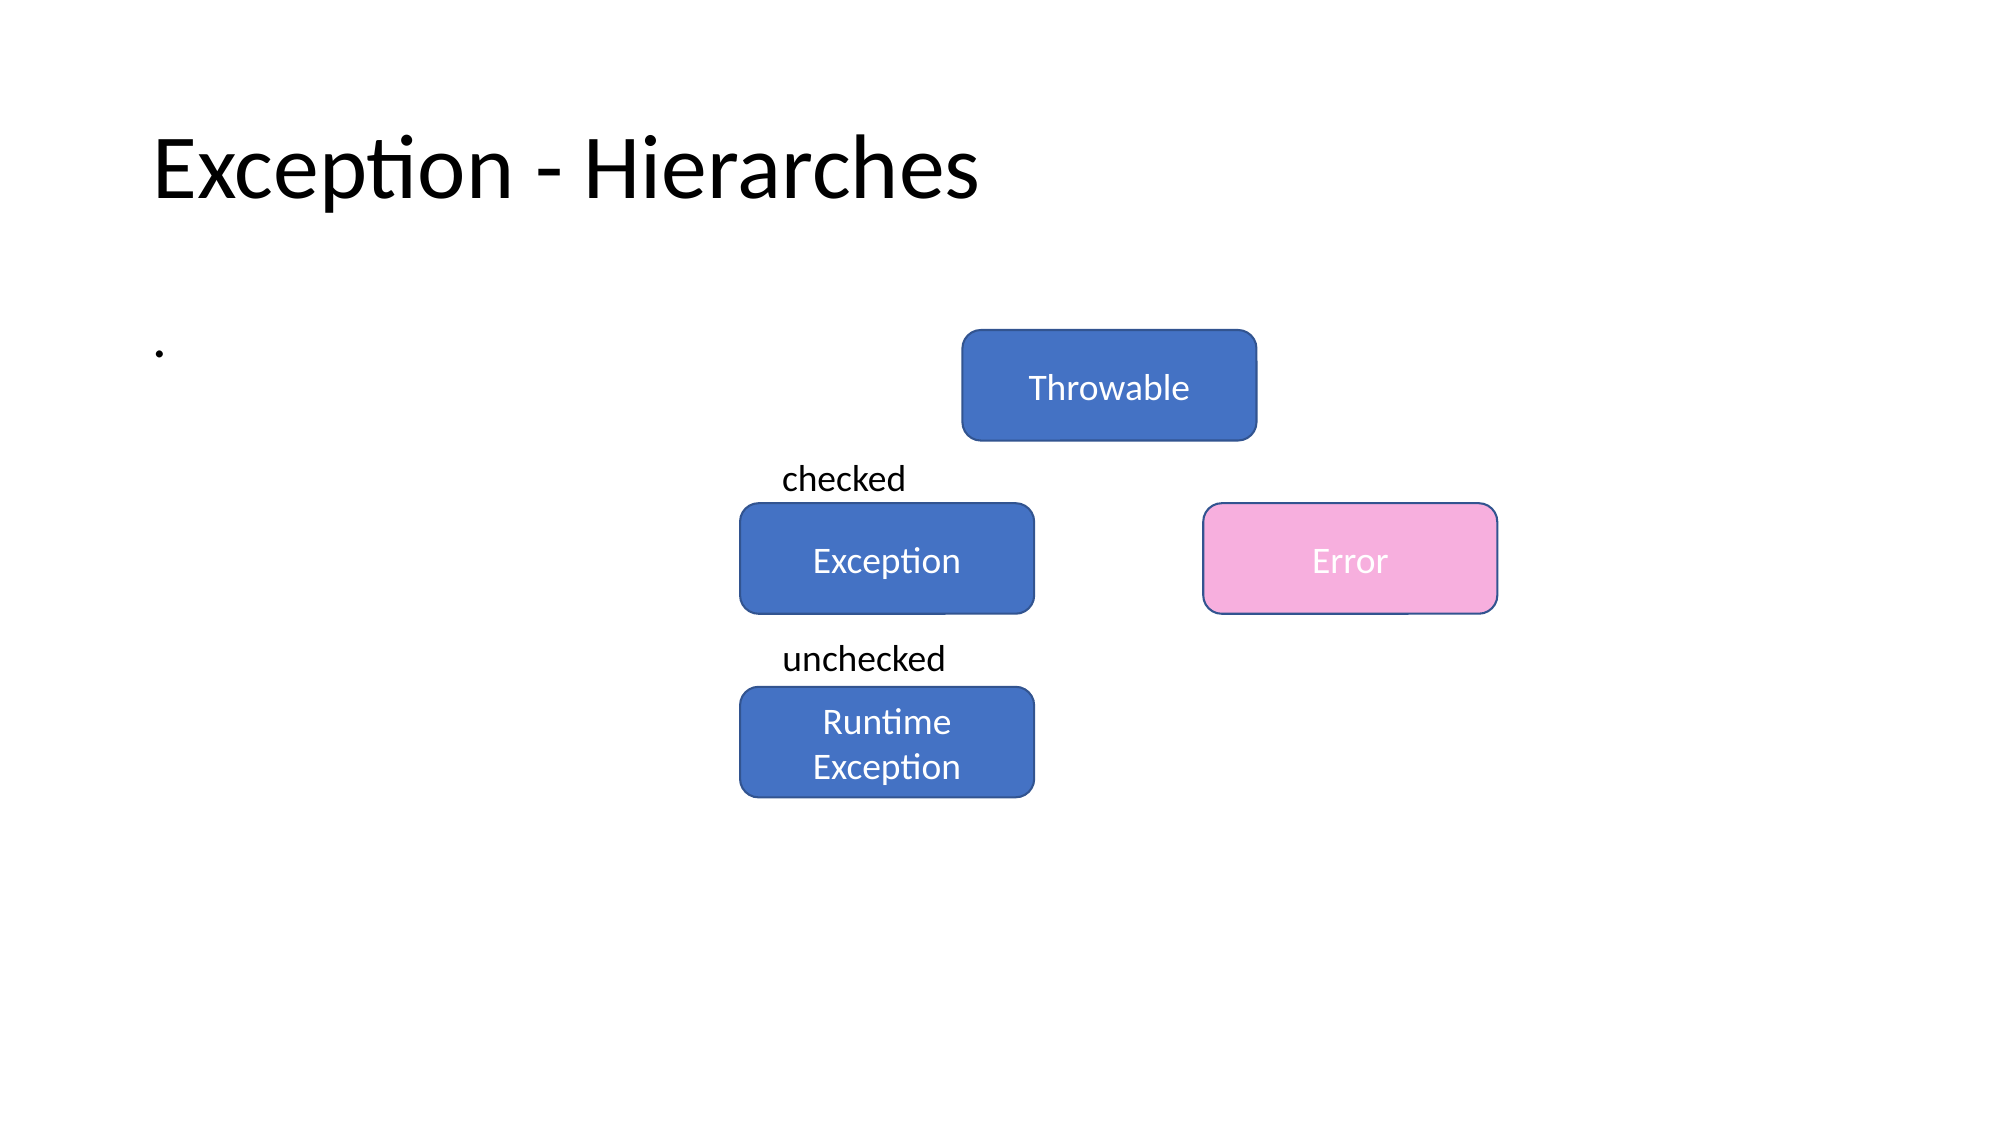

# Exception - Hierarches
.
Throwable
checked
Error
Exception
unchecked
Runtime Exception